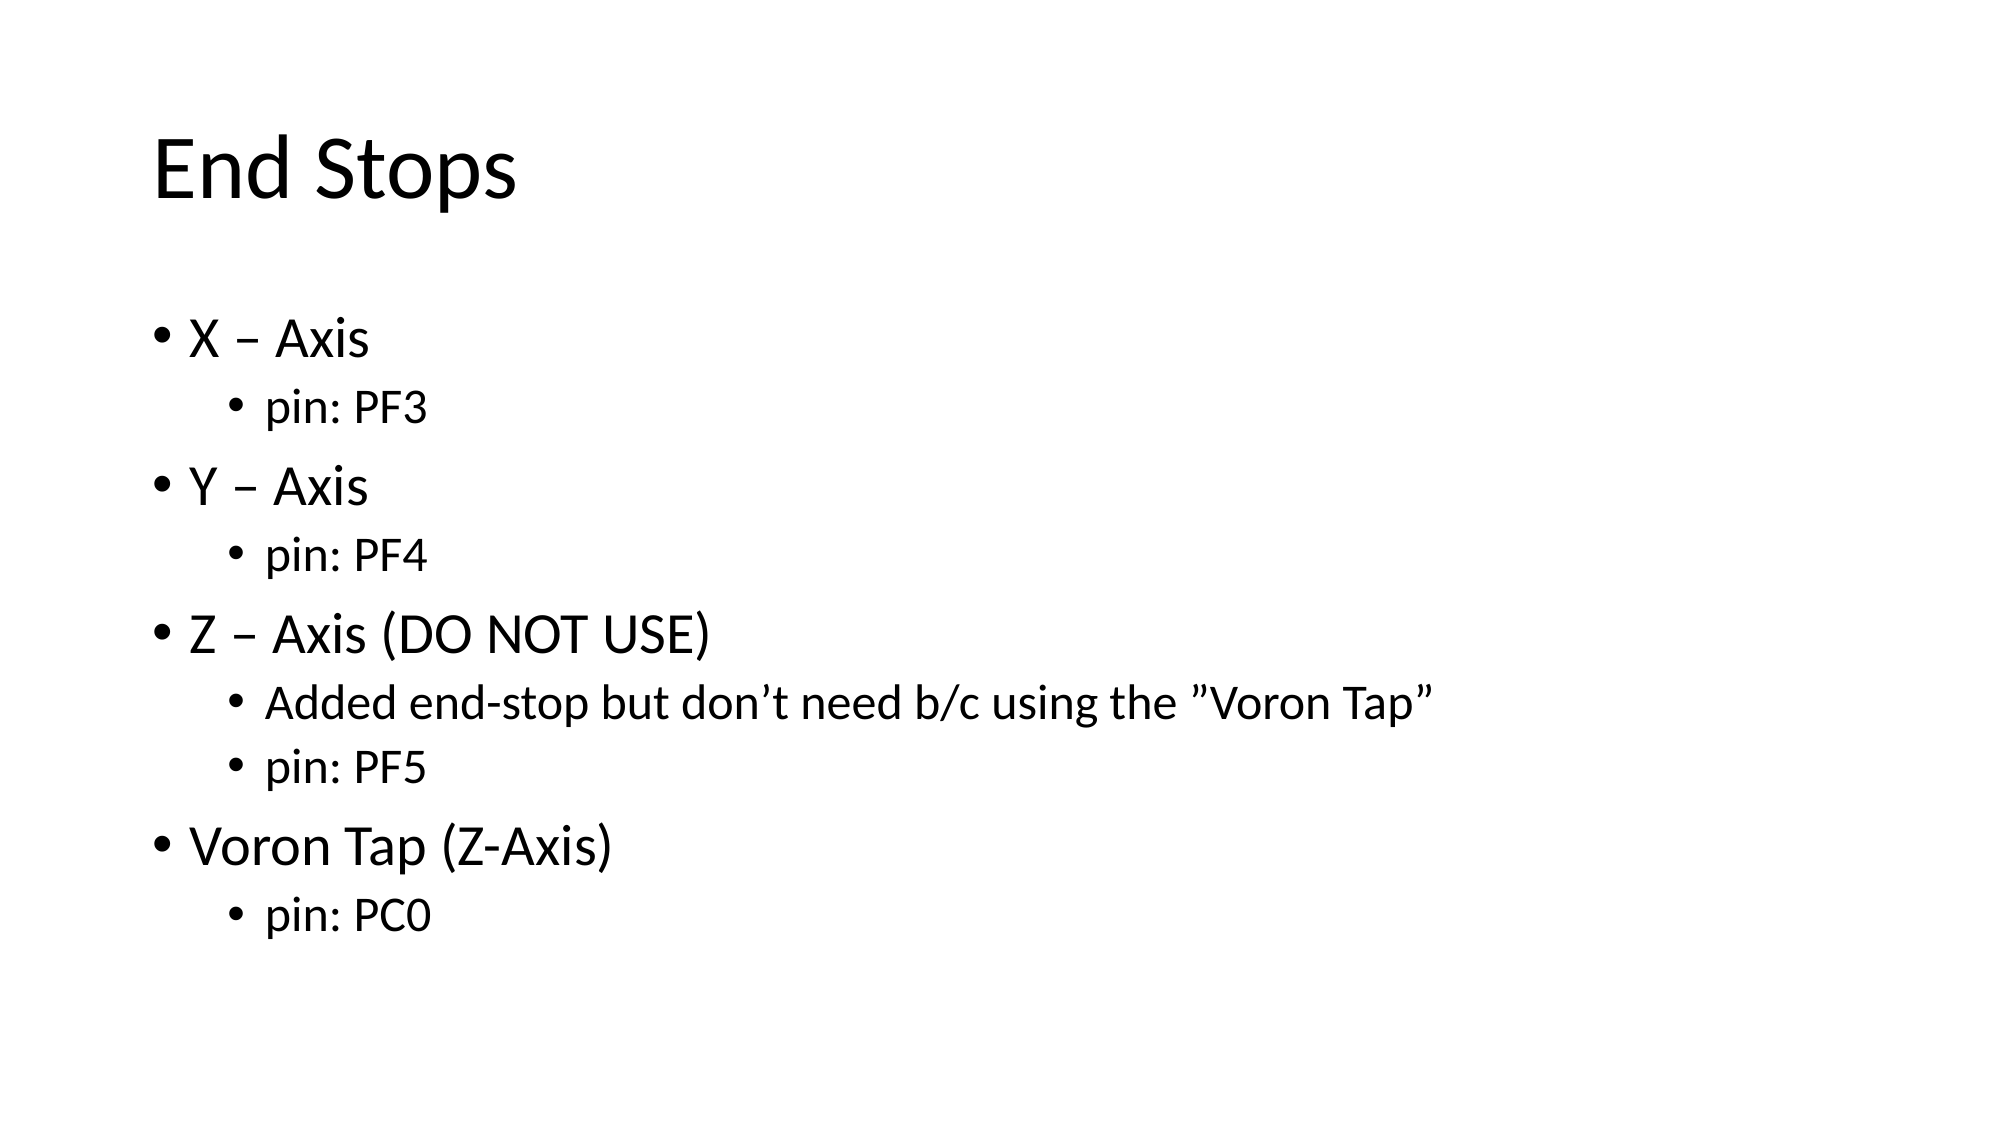

# End Stops
X – Axis
pin: PF3
Y – Axis
pin: PF4
Z – Axis (DO NOT USE)
Added end-stop but don’t need b/c using the ”Voron Tap”
pin: PF5
Voron Tap (Z-Axis)
pin: PC0